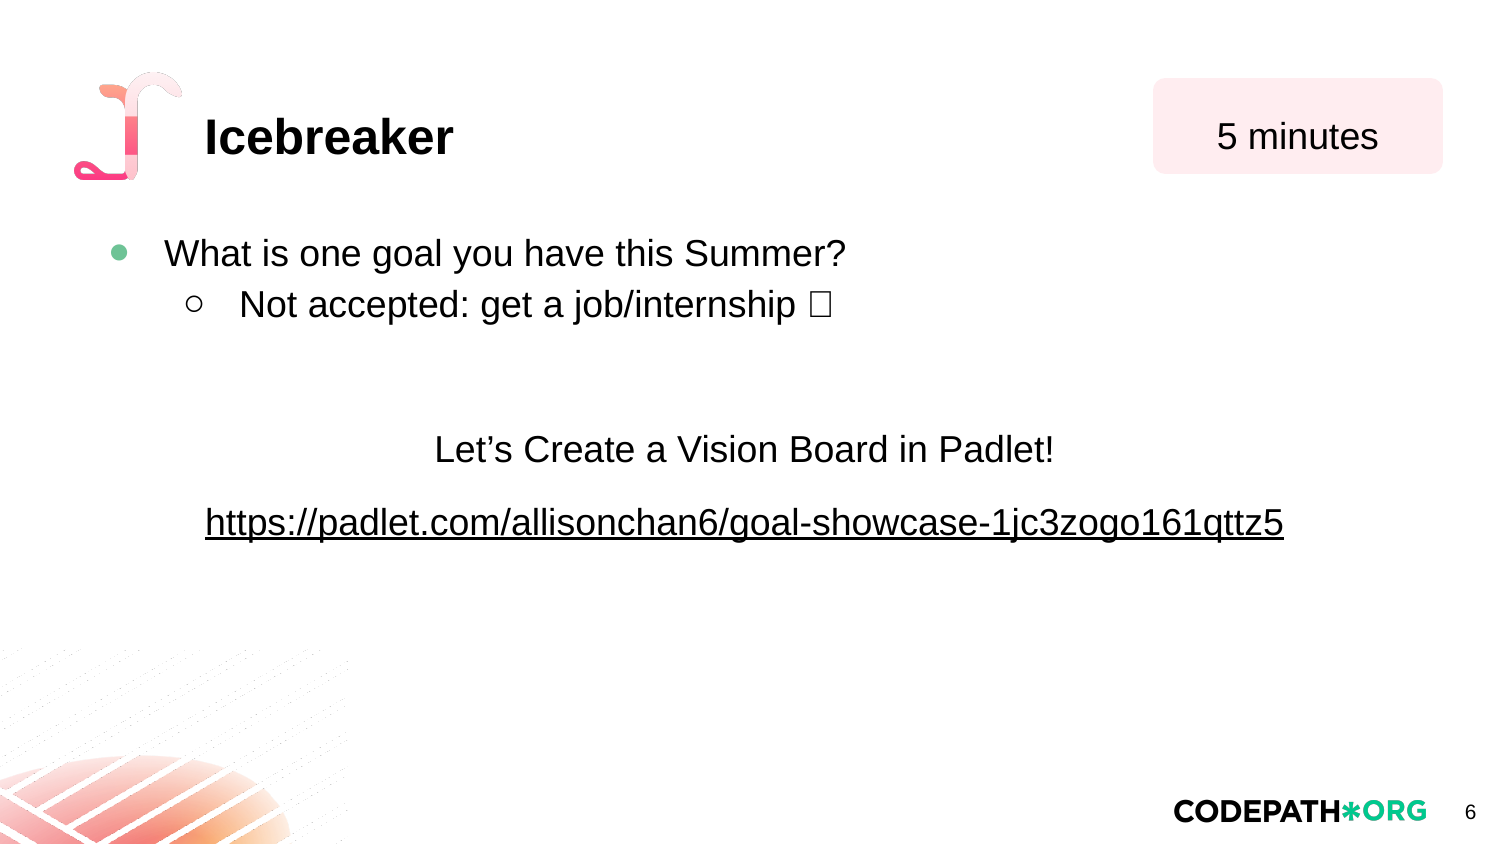

5 minutes
What is one goal you have this Summer?
Not accepted: get a job/internship 🫨

Let’s Create a Vision Board in Padlet!
https://padlet.com/allisonchan6/goal-showcase-1jc3zogo161qttz5

6